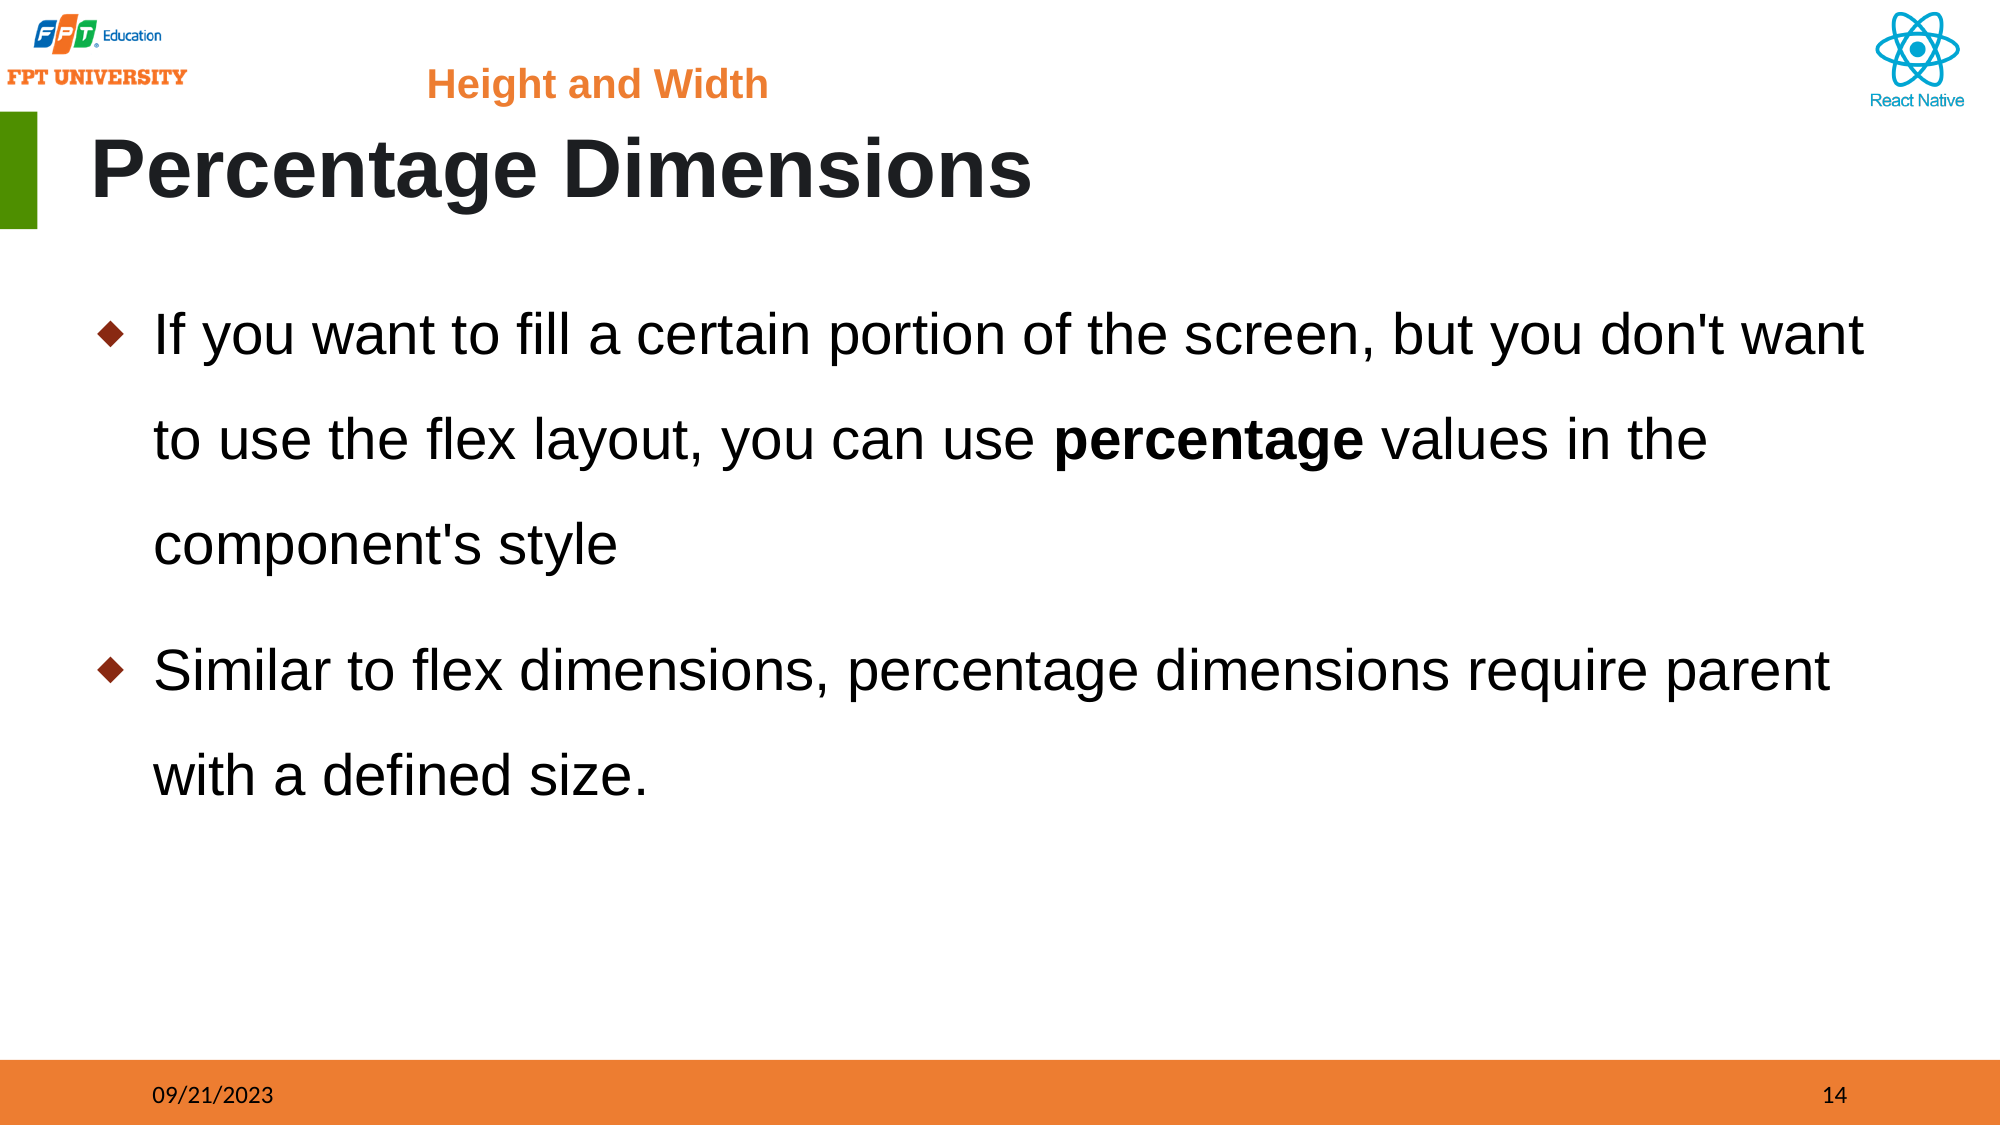

Height and Width
# Percentage Dimensions
If you want to fill a certain portion of the screen, but you don't want to use the flex layout, you can use percentage values in the component's style
Similar to flex dimensions, percentage dimensions require parent with a defined size.
09/21/2023
14